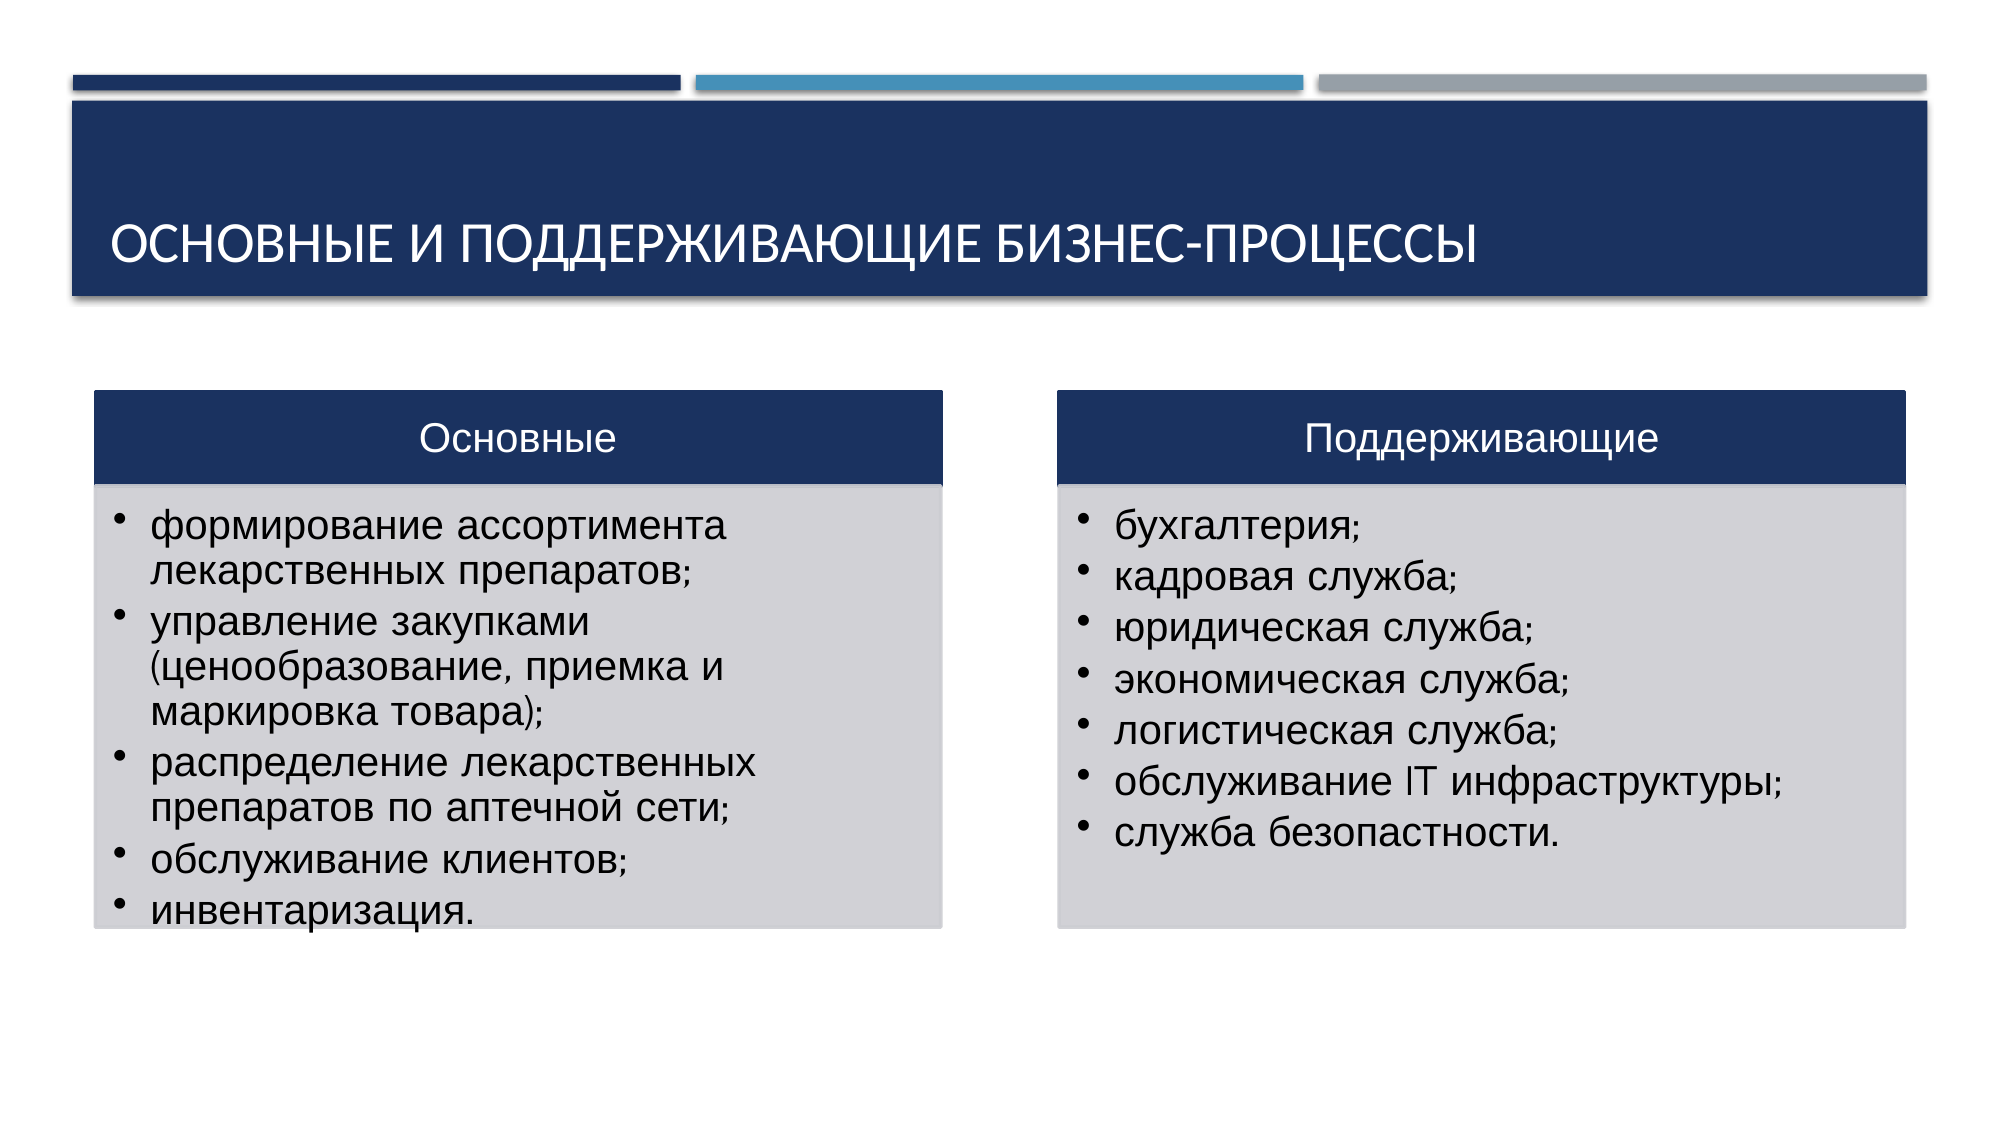

# основные и поддерживающие бизнес-процессы
Основные
формирование ассортимента лекарственных препаратов;
управление закупками (ценообразование, приемка и маркировка товара);
распределение лекарственных  препаратов по аптечной сети;
обслуживание клиентов;
инвентаризация.
Поддерживающие
бухгалтерия;
кадровая служба;
юридическая служба;
экономическая служба;
логистическая служба;
обслуживание IT инфраструктуры;
служба безопастности.